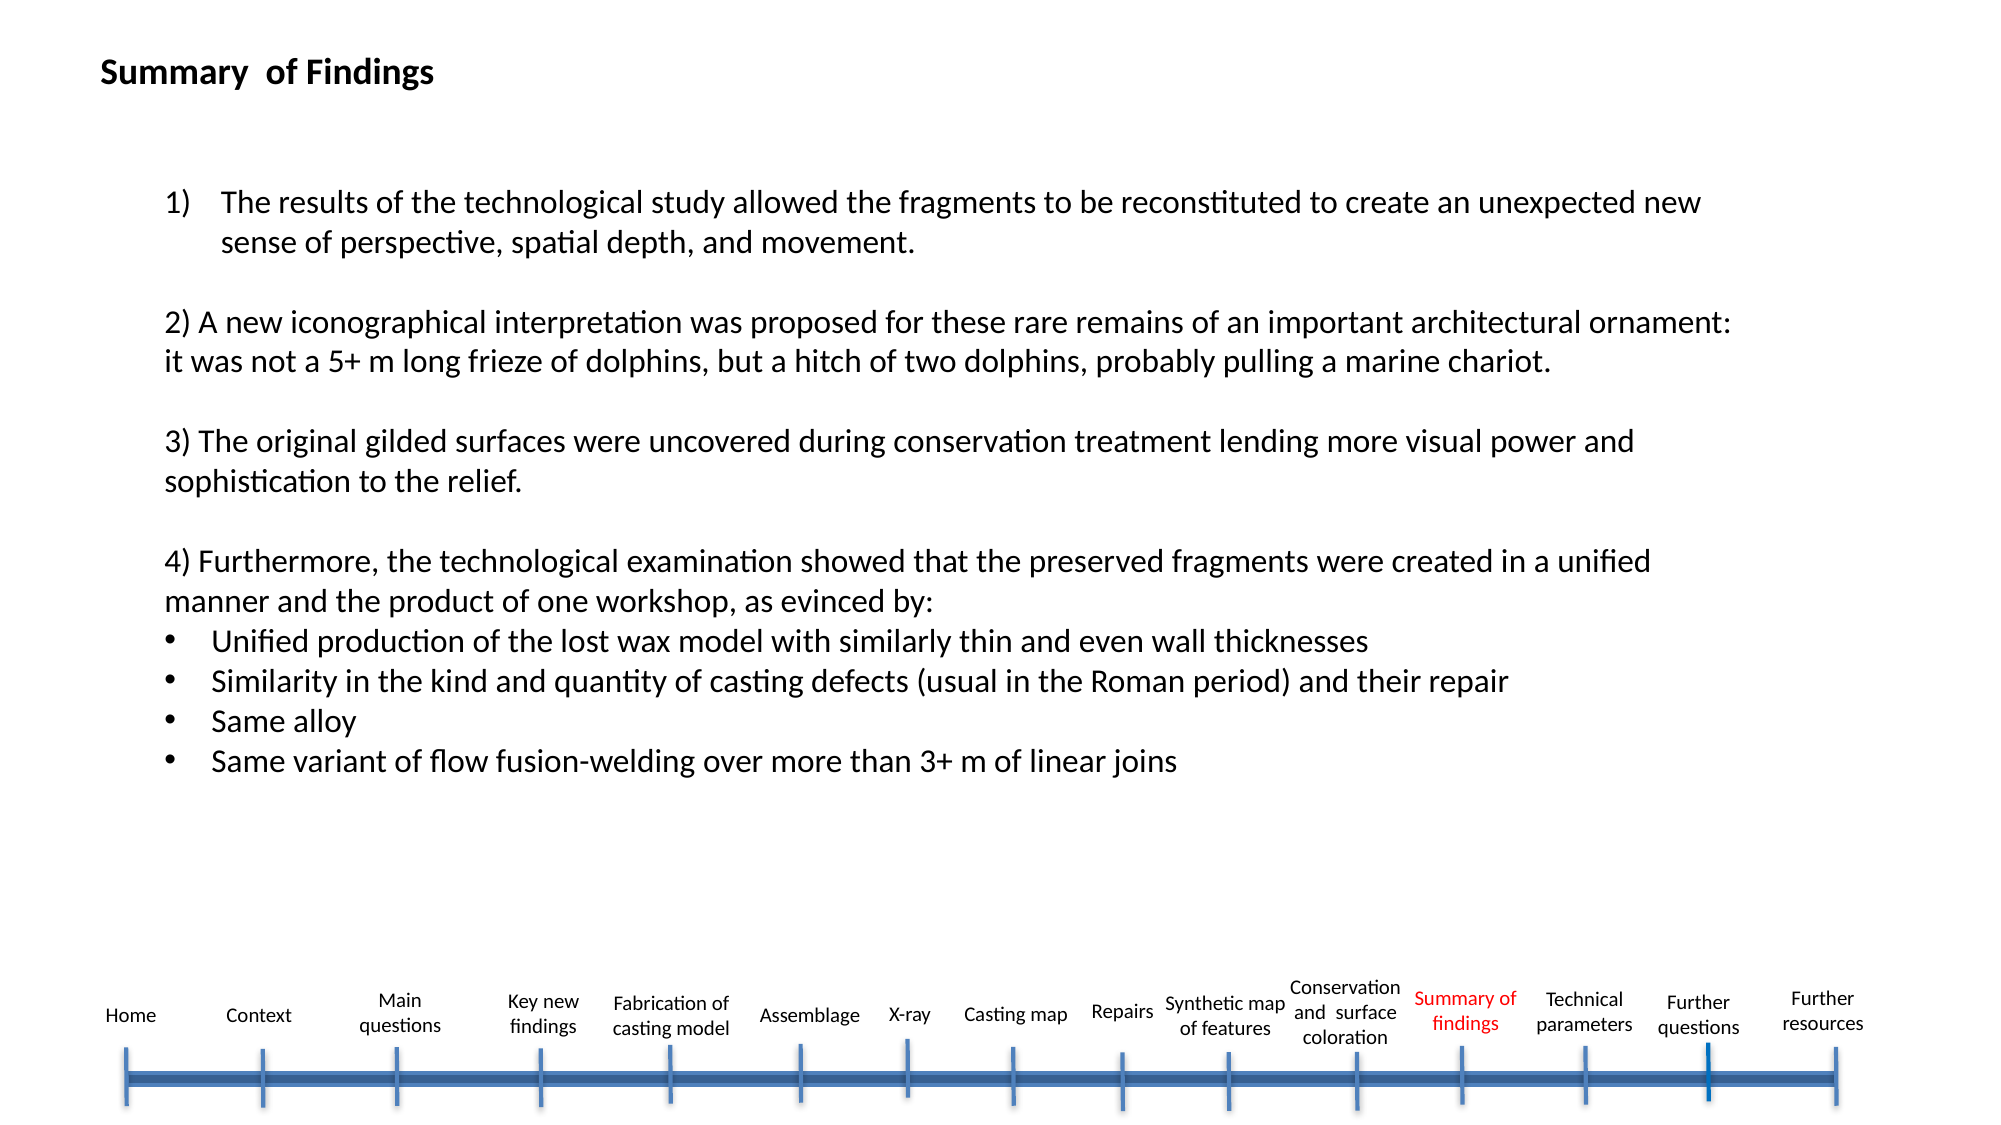

Summary  of Findings
The results of the technological study allowed the fragments to be reconstituted to create an unexpected new sense of perspective, spatial depth, and movement.

2) A new iconographical interpretation was proposed for these rare remains of an important architectural ornament: it was not a 5+ m long frieze of dolphins, but a hitch of two dolphins, probably pulling a marine chariot.

3) The original gilded surfaces were uncovered during conservation treatment lending more visual power and sophistication to the relief.

4) Furthermore, the technological examination showed that the preserved fragments were created in a unified manner and the product of one workshop, as evinced by:
Unified production of the lost wax model with similarly thin and even wall thicknesses
Similarity in the kind and quantity of casting defects (usual in the Roman period) and their repair
Same alloy
Same variant of flow fusion-welding over more than 3+ m of linear joins
Conservation and  surface coloration

Summary of
findings

Further resources
Technical parameters
Main questions
Key new findings
Further questions
Fabrication of casting model
Synthetic map of features

Repairs
X-ray
Casting map
Context
Assemblage

Home